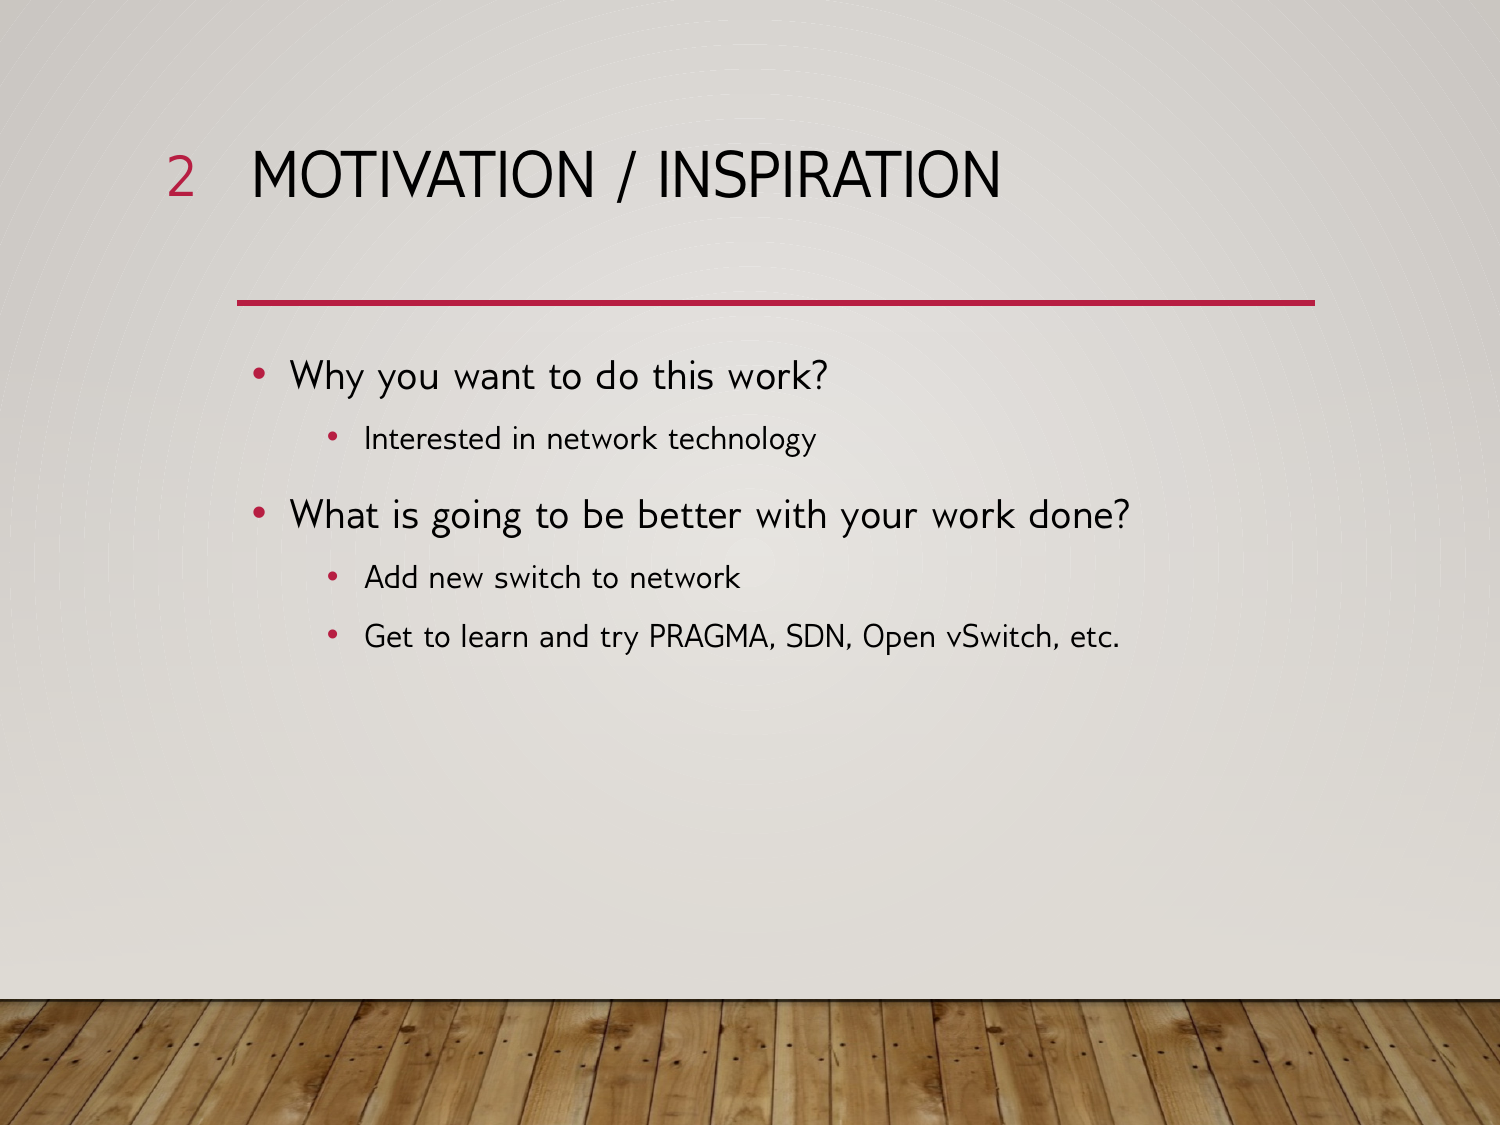

2
# motivation / inspiration
Why you want to do this work?
Interested in network technology
What is going to be better with your work done?
Add new switch to network
Get to learn and try PRAGMA, SDN, Open vSwitch, etc.